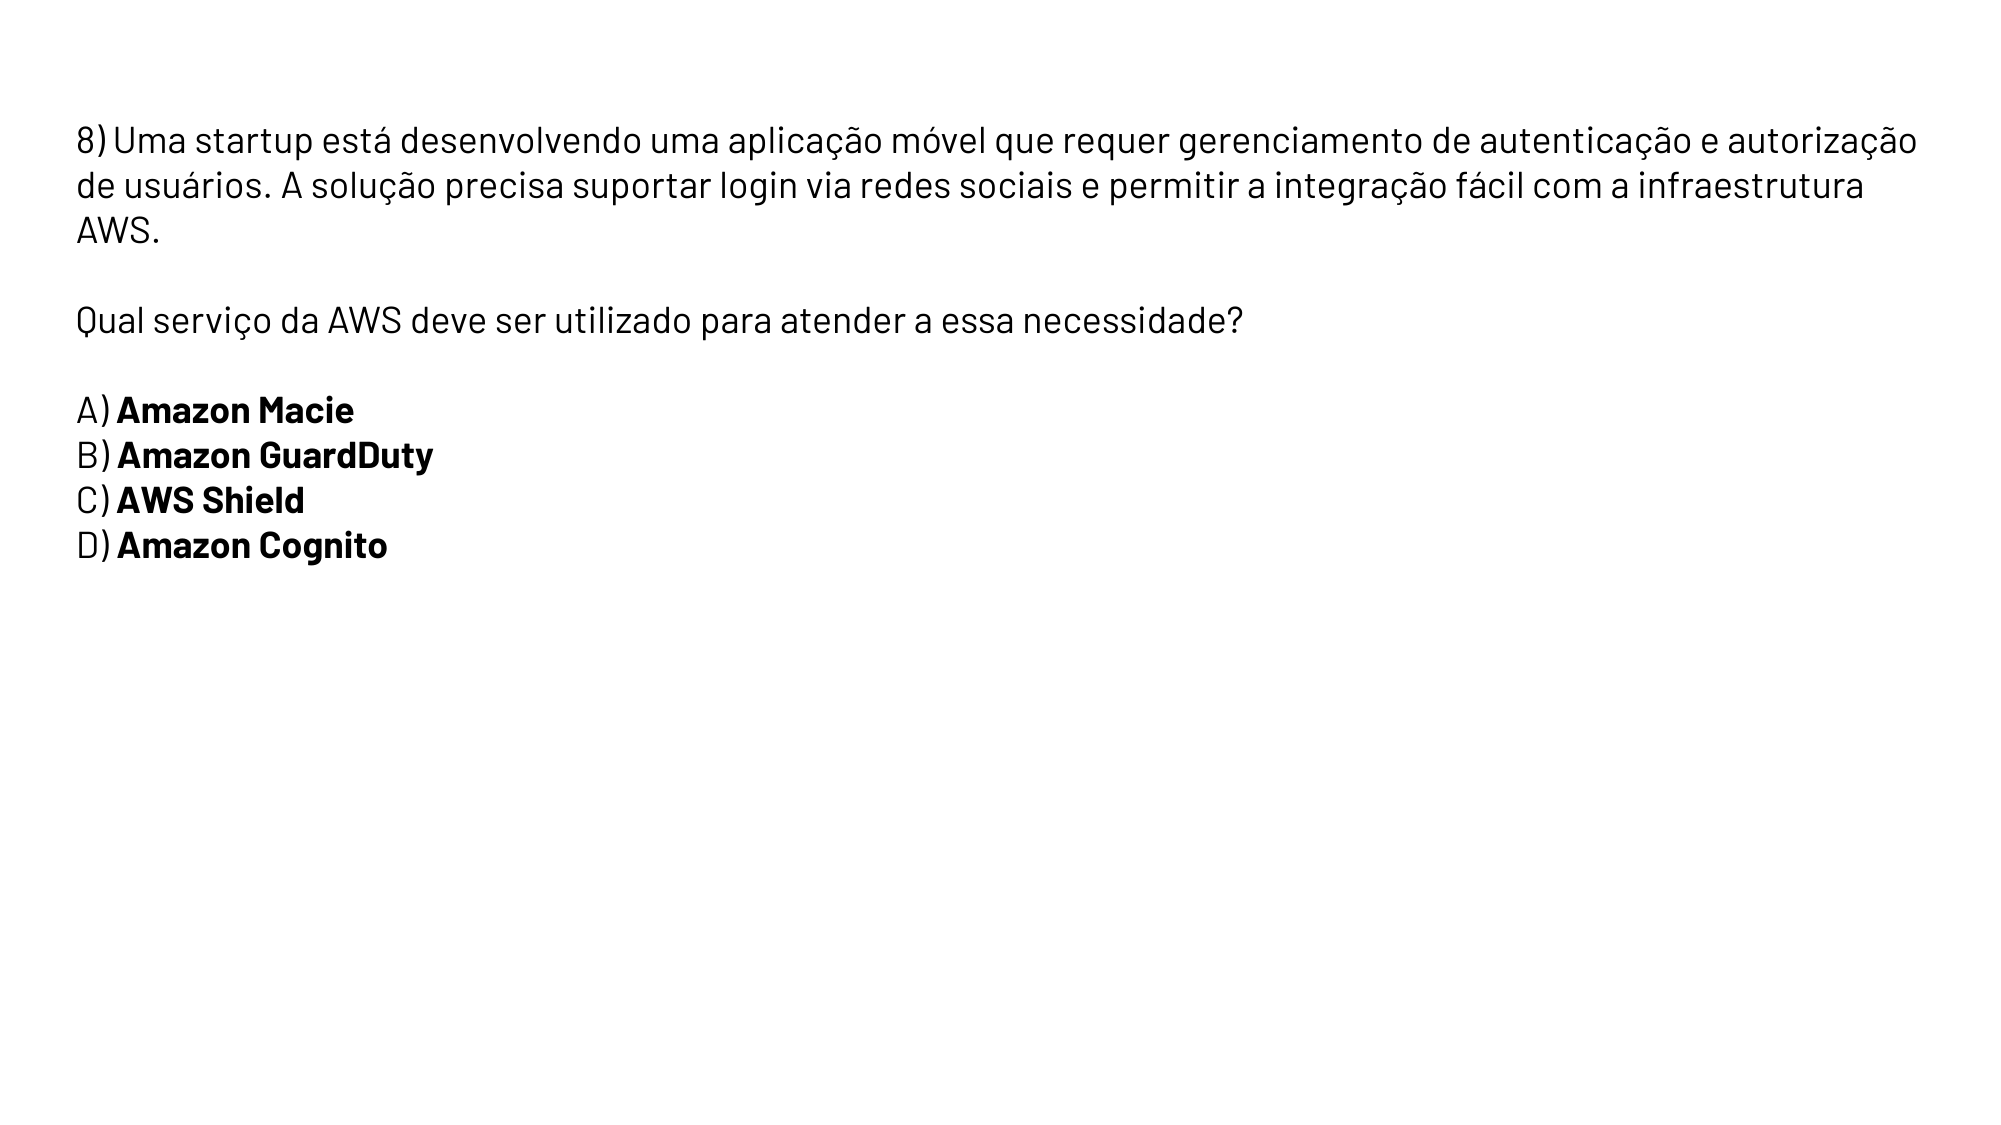

8) Uma startup está desenvolvendo uma aplicação móvel que requer gerenciamento de autenticação e autorização de usuários. A solução precisa suportar login via redes sociais e permitir a integração fácil com a infraestrutura AWS.

Qual serviço da AWS deve ser utilizado para atender a essa necessidade?

A) Amazon Macie
B) Amazon GuardDuty
C) AWS Shield
D) Amazon Cognito